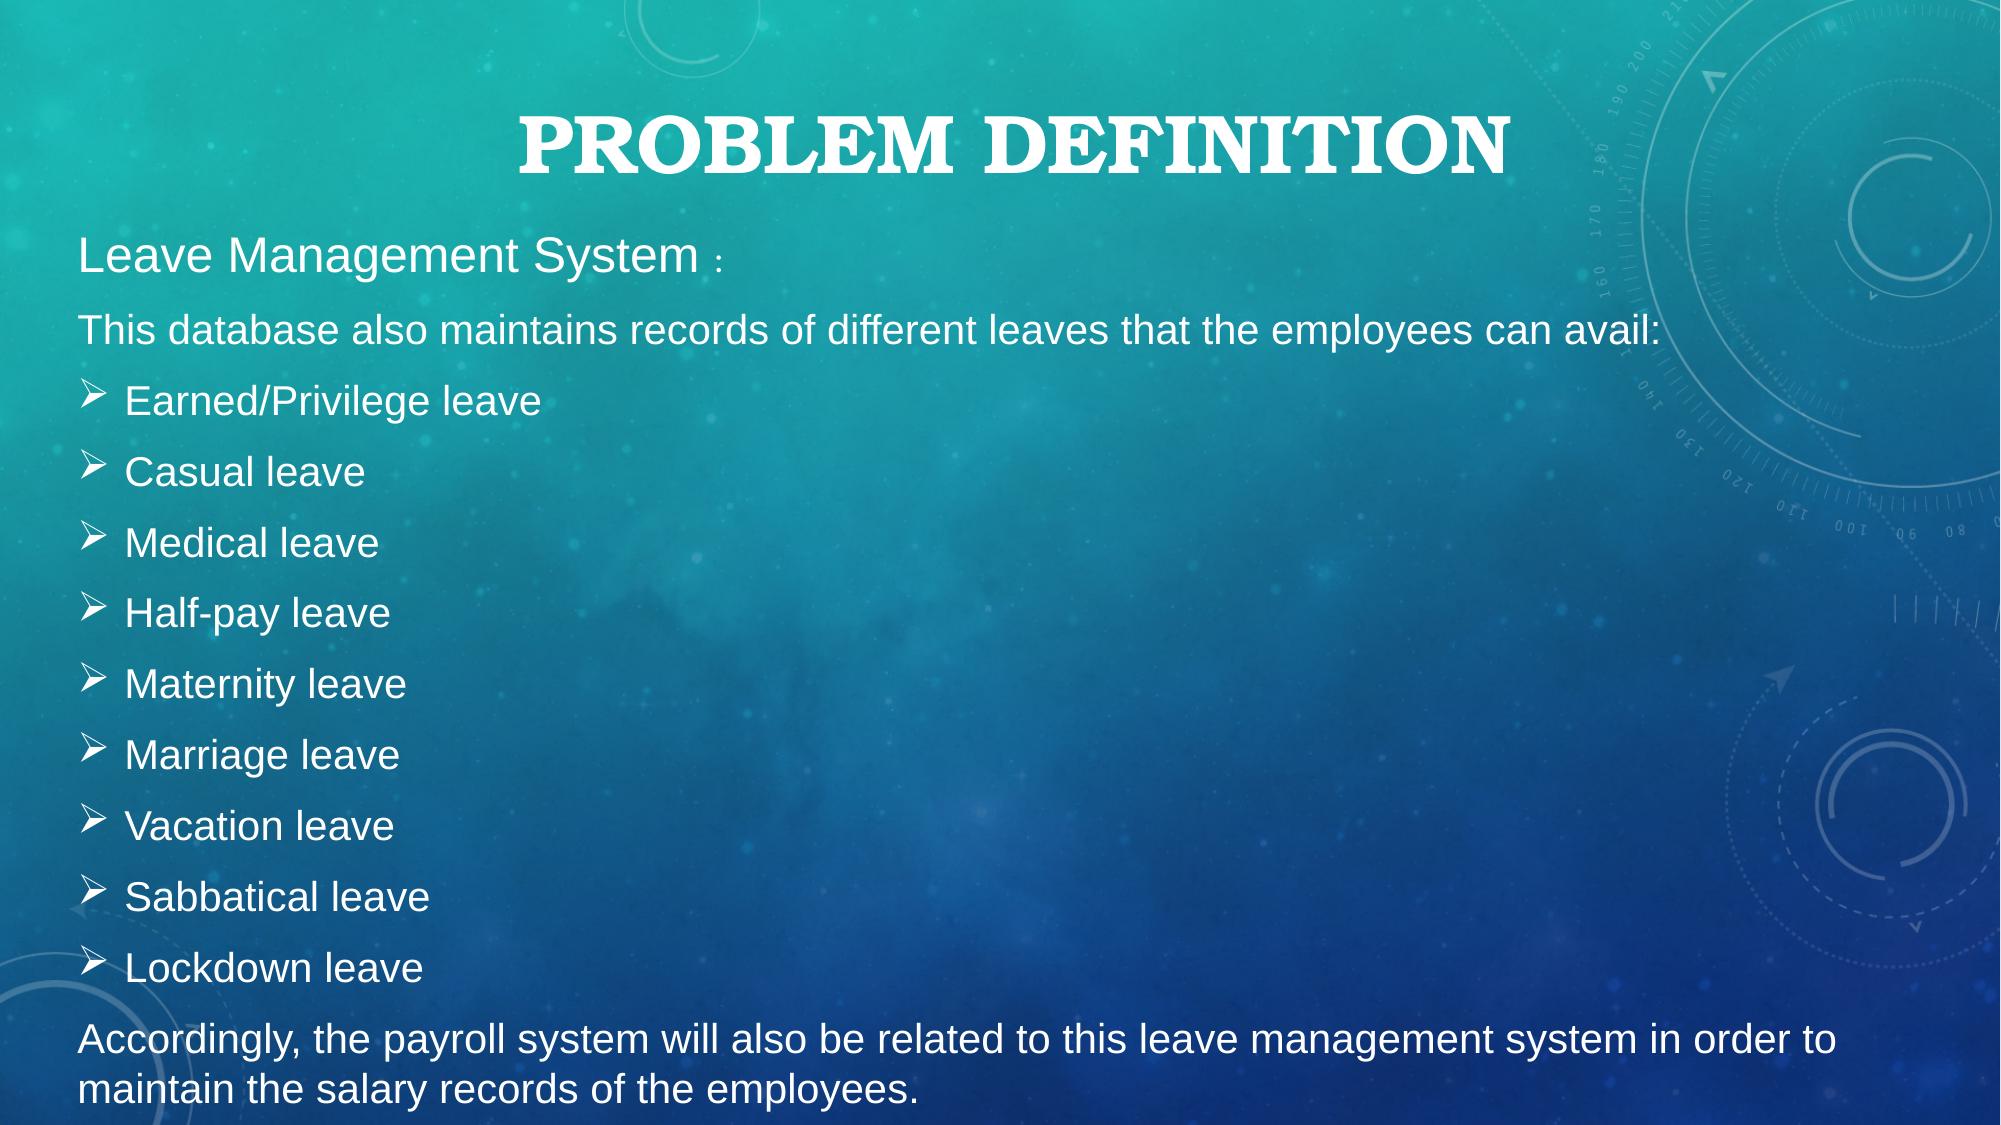

# Problem definition
Leave Management System :
This database also maintains records of different leaves that the employees can avail:
Earned/Privilege leave
Casual leave
Medical leave
Half-pay leave
Maternity leave
Marriage leave
Vacation leave
Sabbatical leave
Lockdown leave
Accordingly, the payroll system will also be related to this leave management system in order to maintain the salary records of the employees.